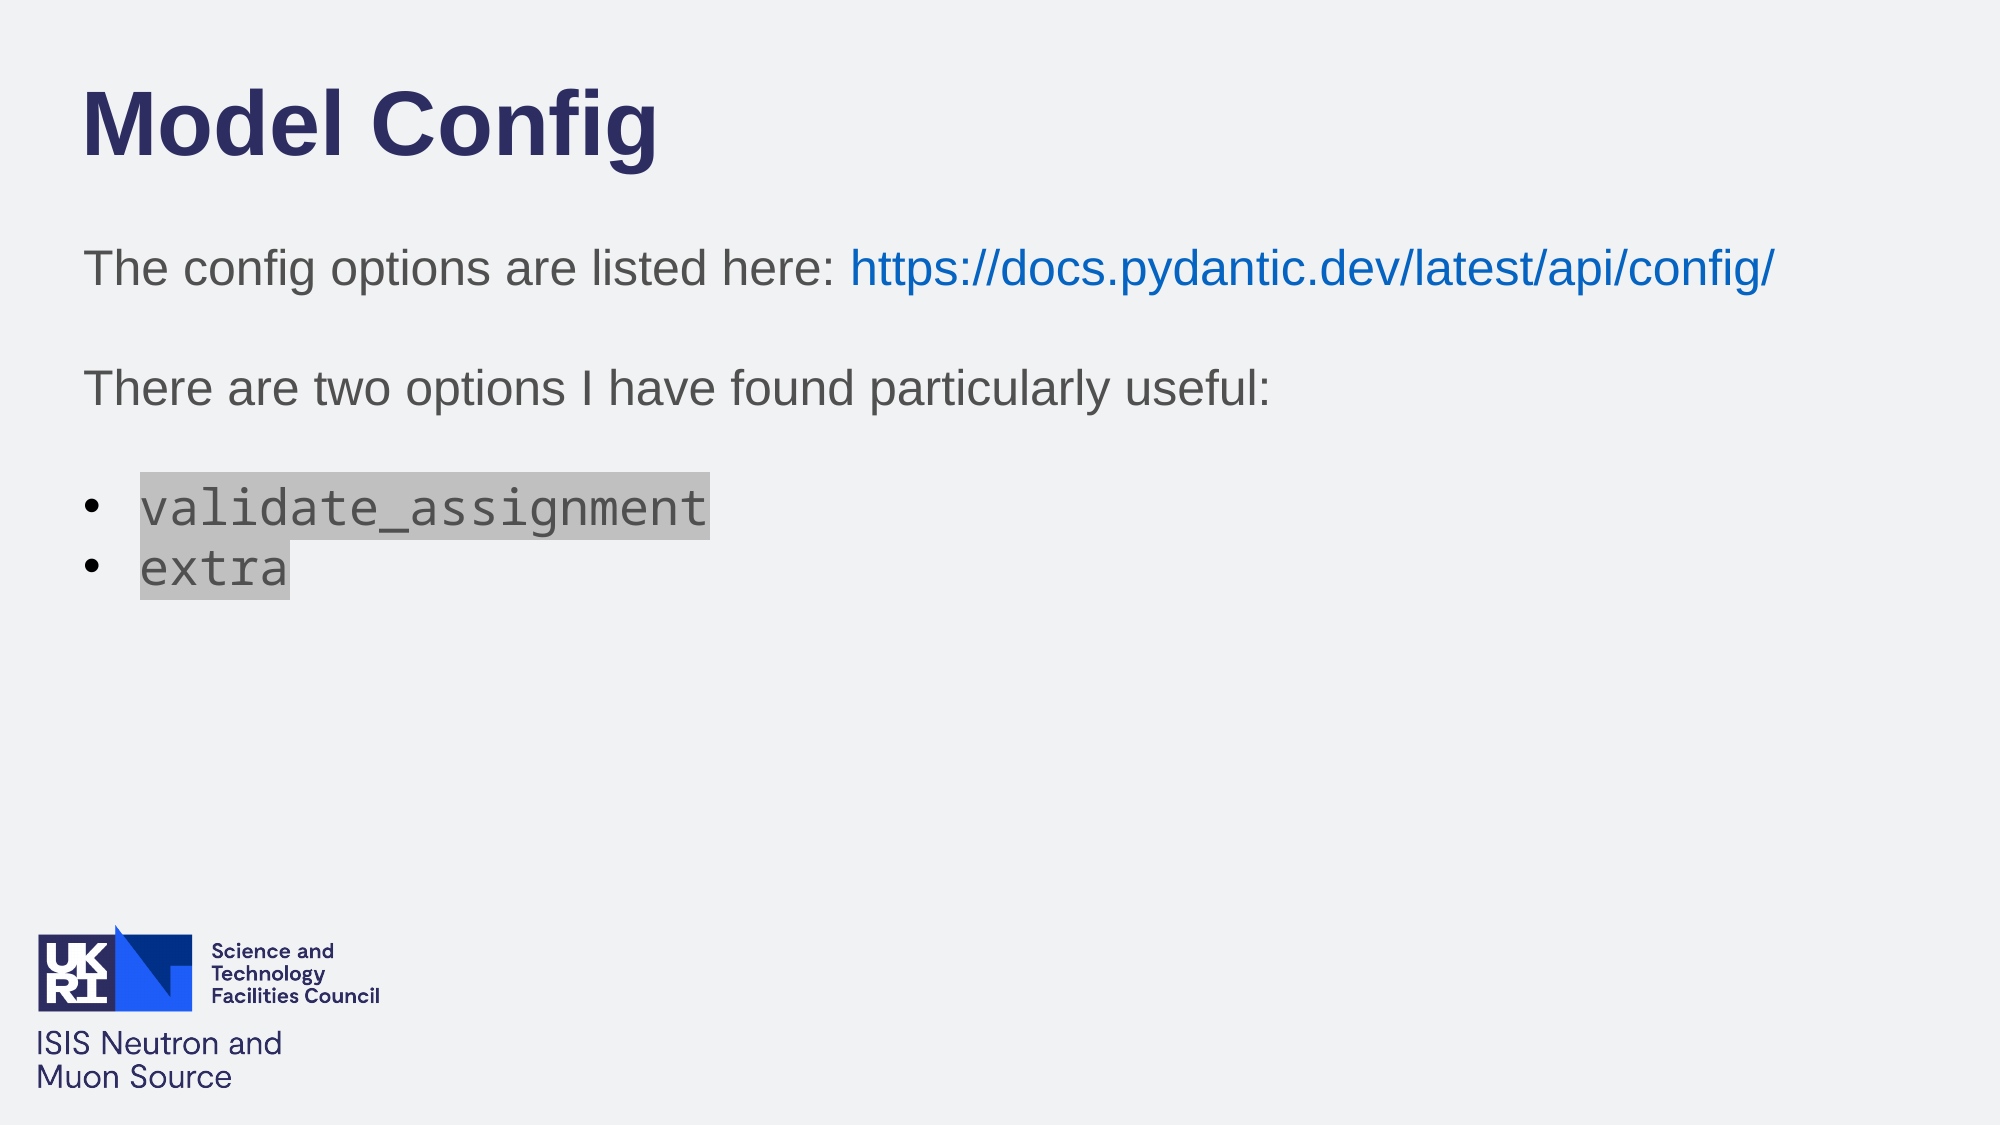

Model Config
The config options are listed here: https://docs.pydantic.dev/latest/api/config/

There are two options I have found particularly useful:

validate_assignment
extra